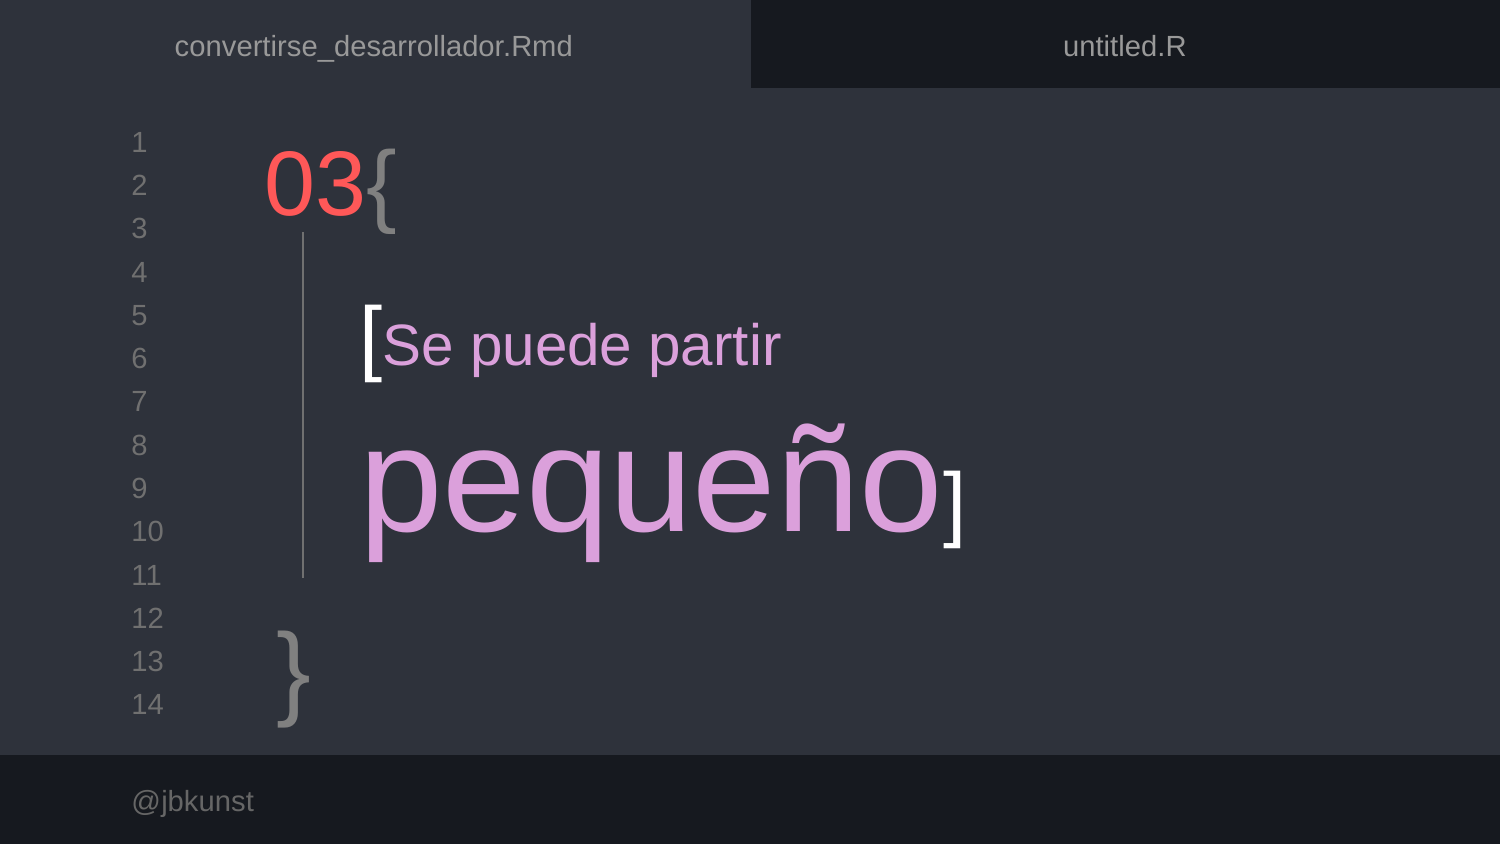

convertirse_desarrollador.Rmd
untitled.R
03{
[Se puede partir pequeño]
}
@jbkunst